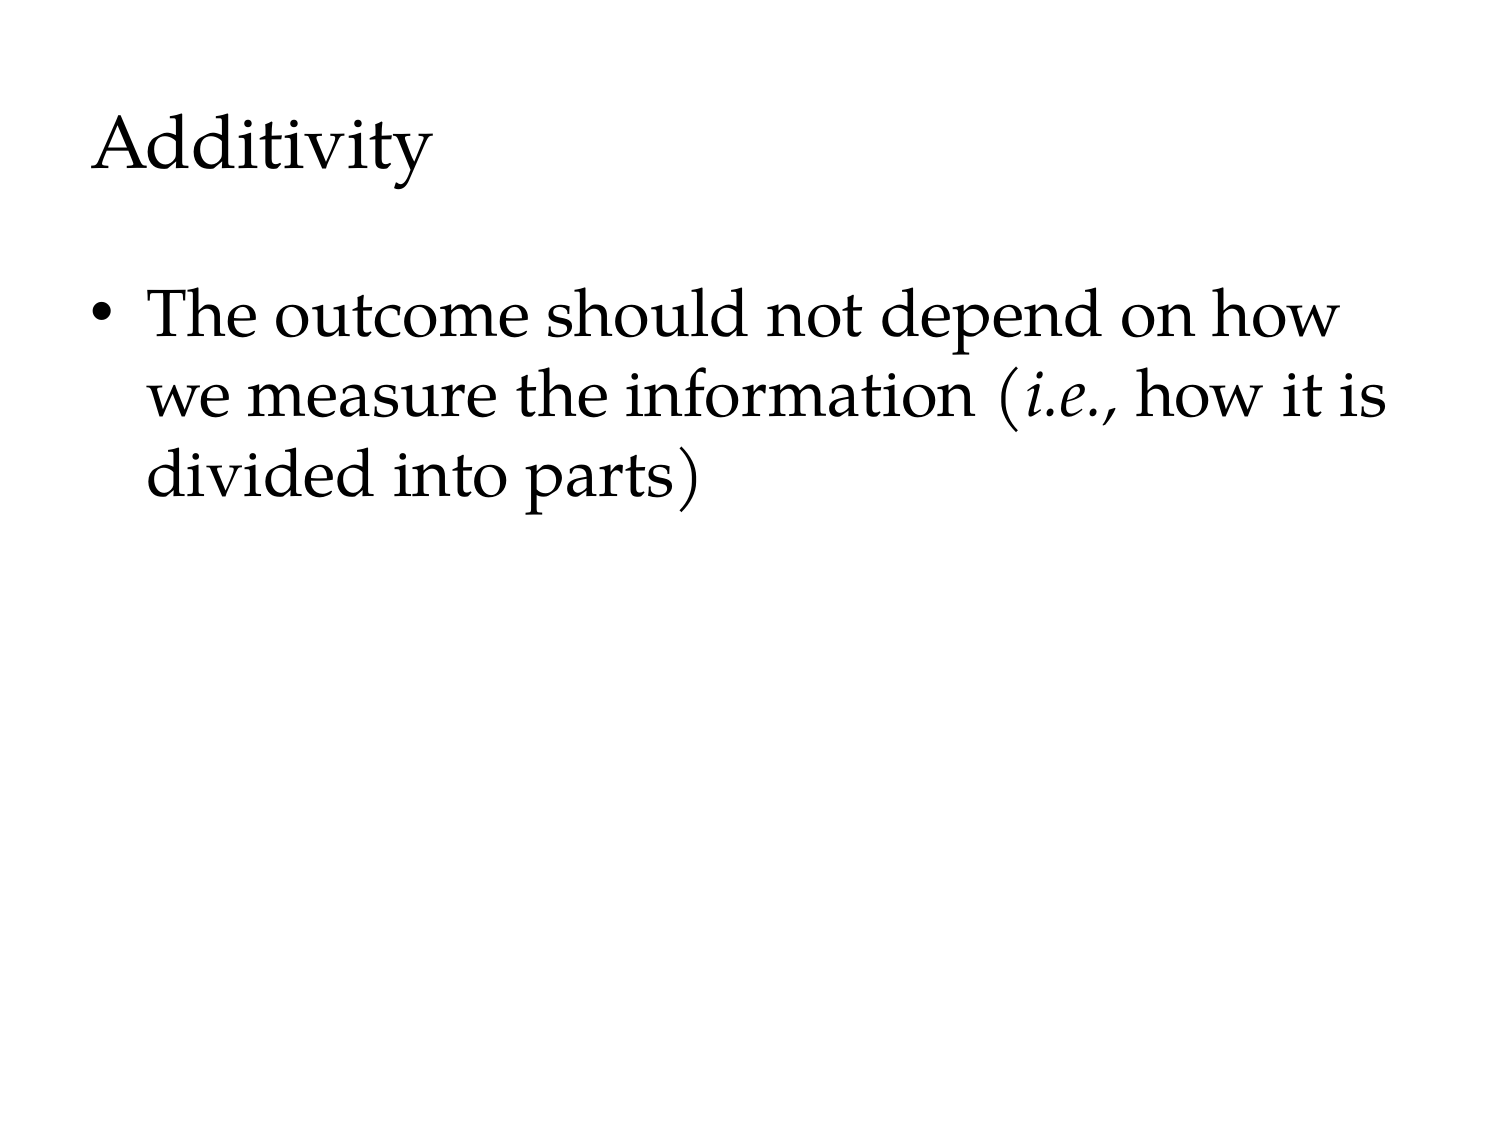

# Additivity
The outcome should not depend on how we measure the information (i.e., how it is divided into parts)